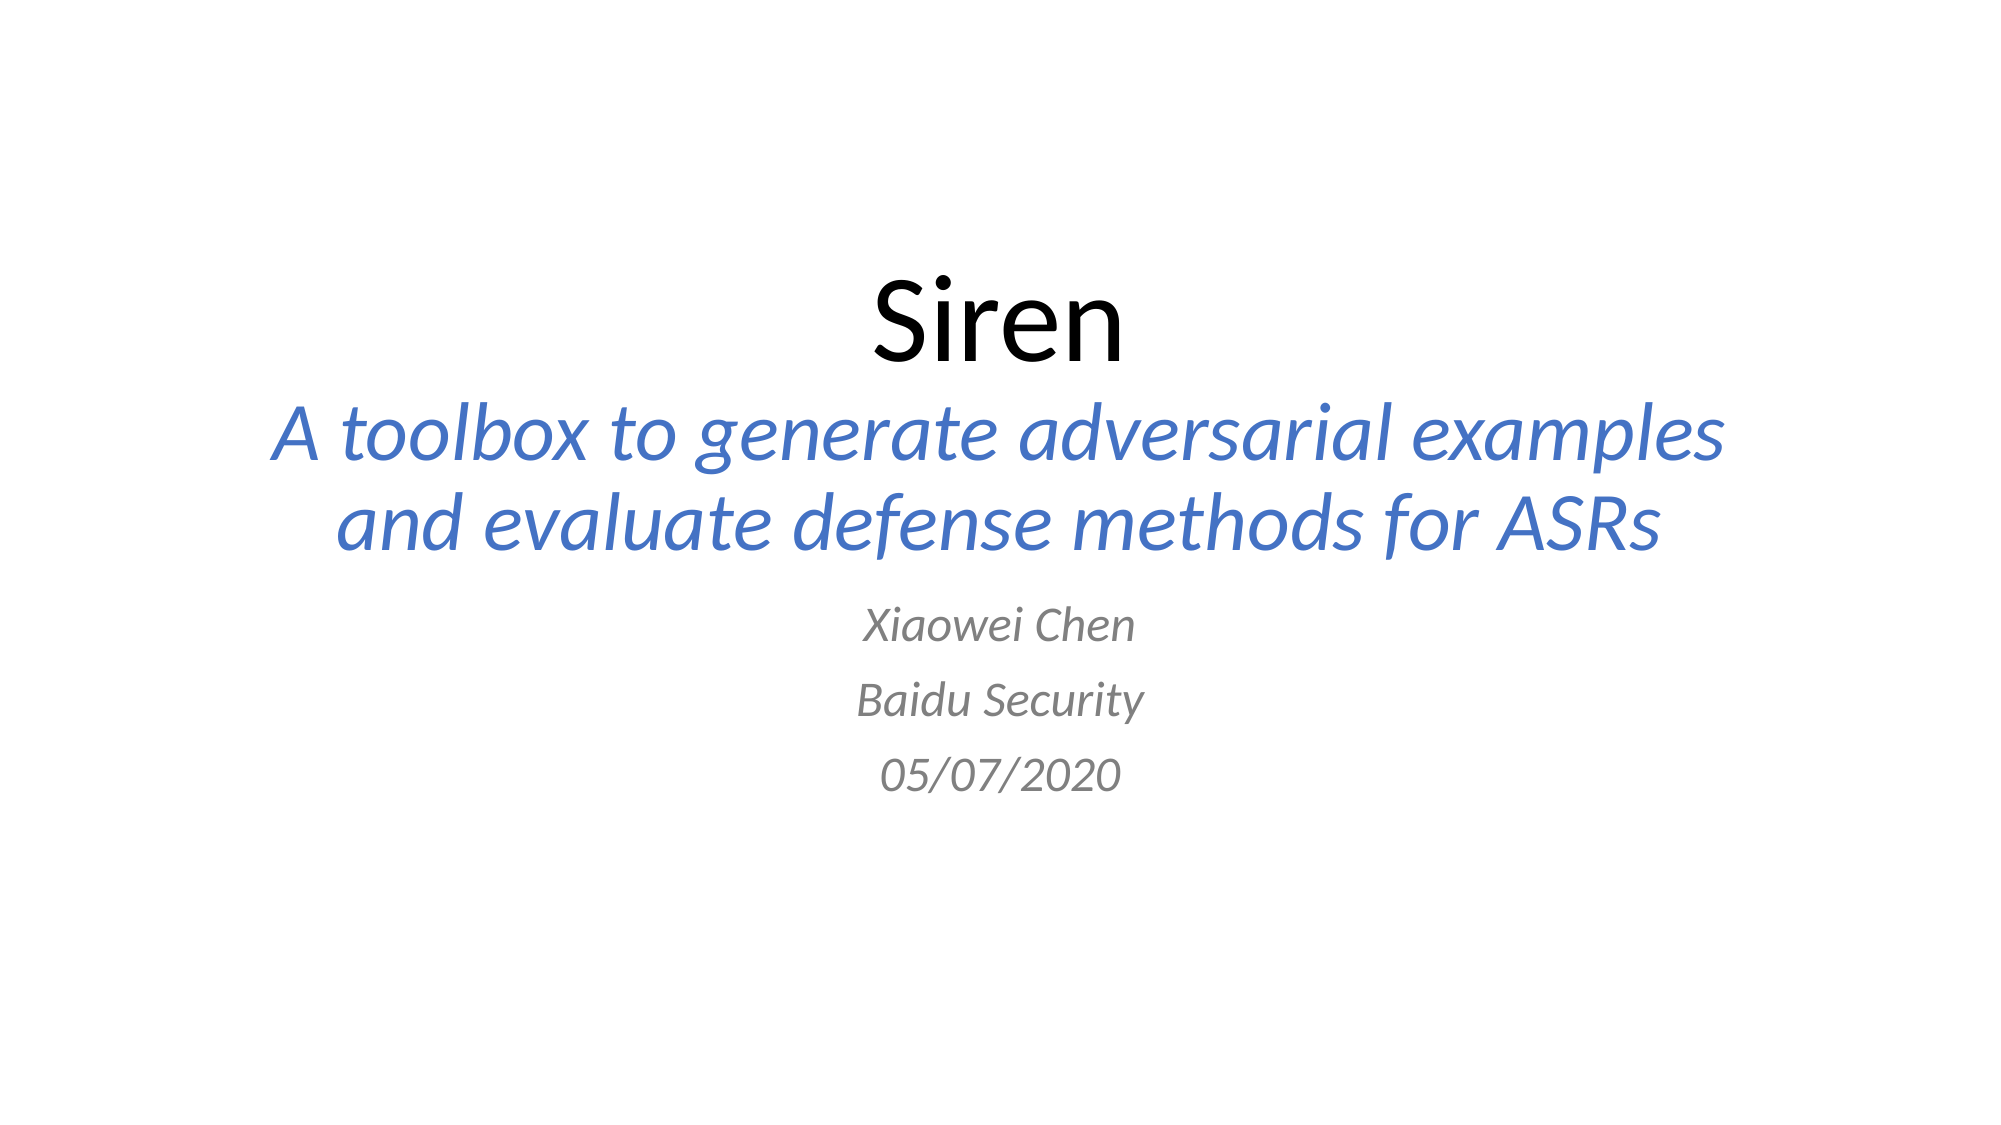

# Siren A toolbox to generate adversarial examples and evaluate defense methods for ASRs
Xiaowei Chen
Baidu Security
05/07/2020